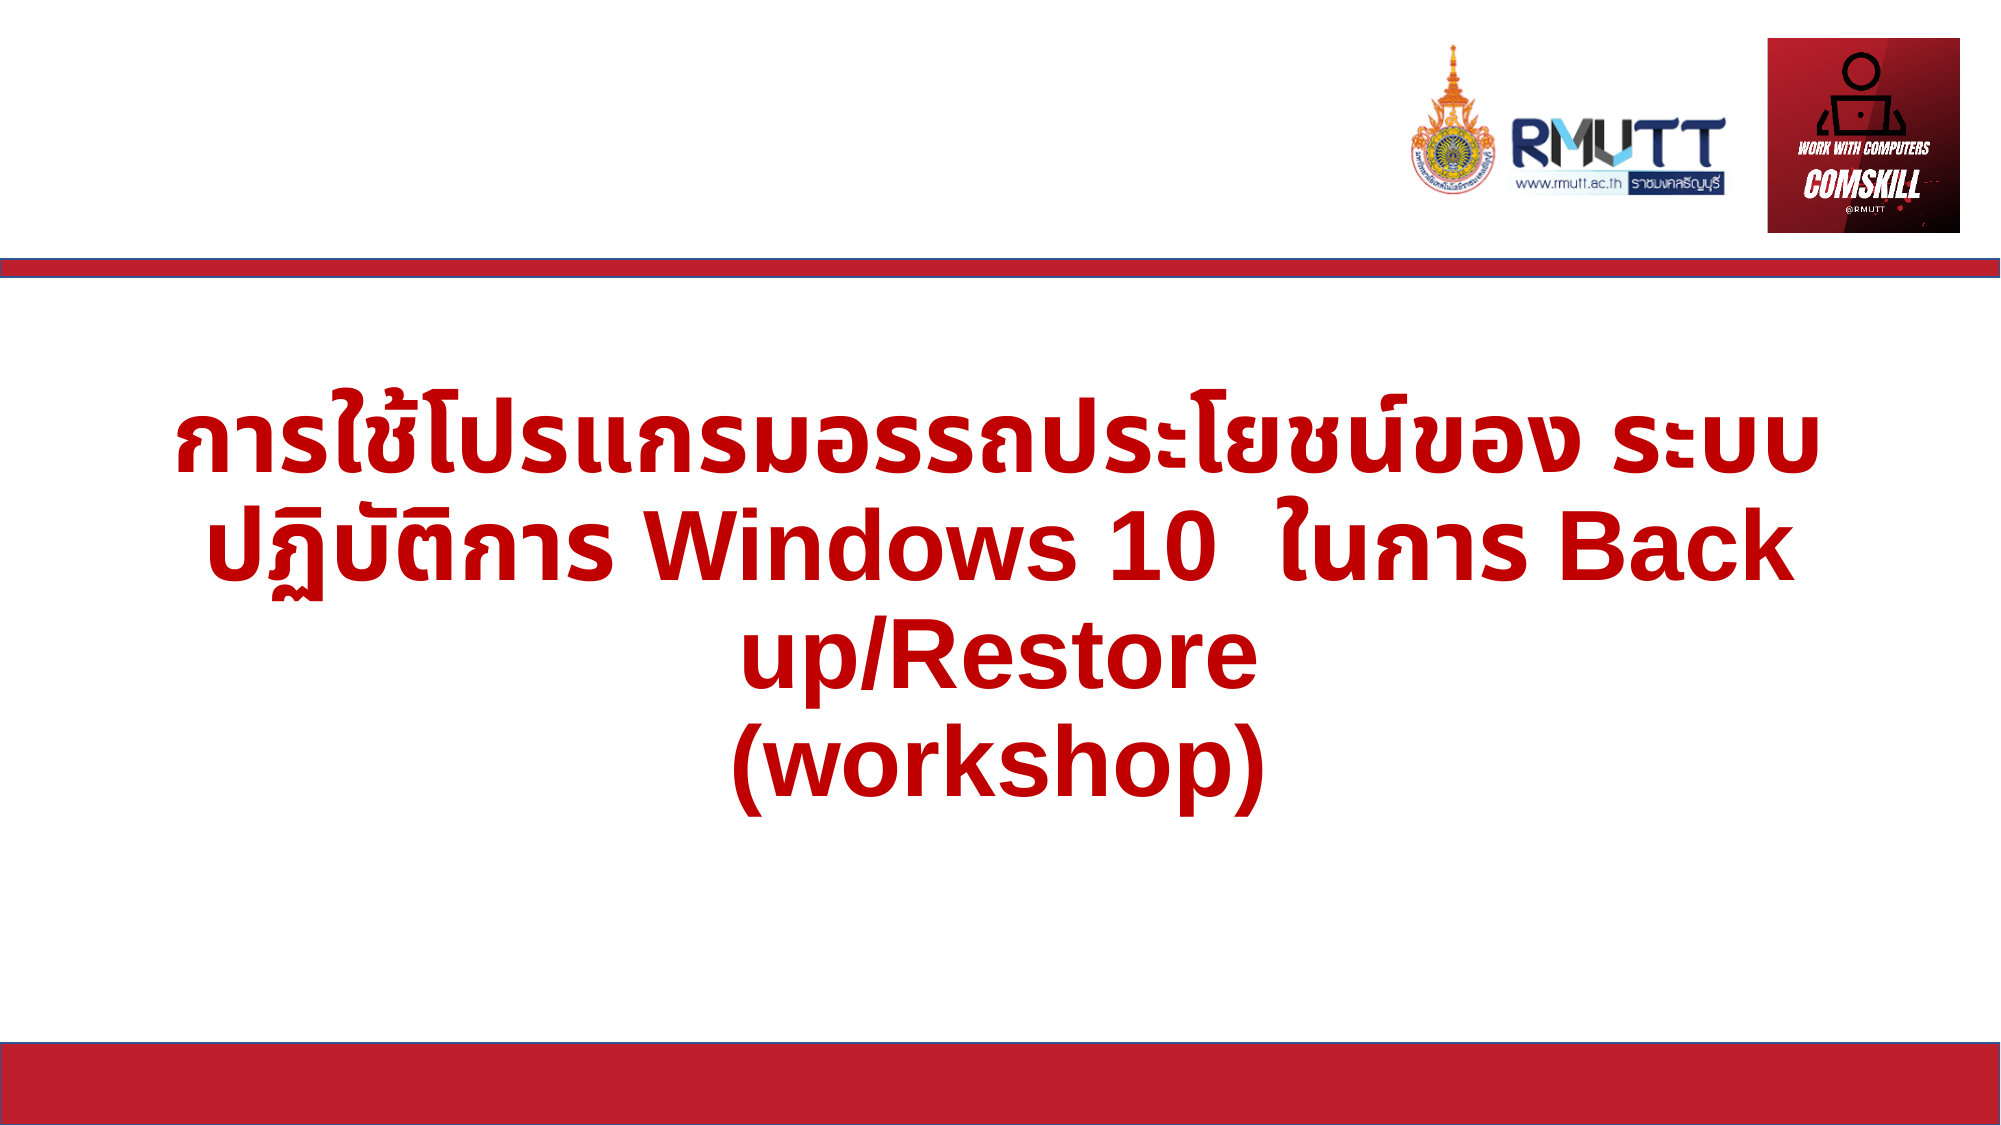

# การใช้โปรแกรมอรรถประโยชน์ของ ระบบปฏิบัติการ Windows 10  ในการ Back up/Restore (workshop)